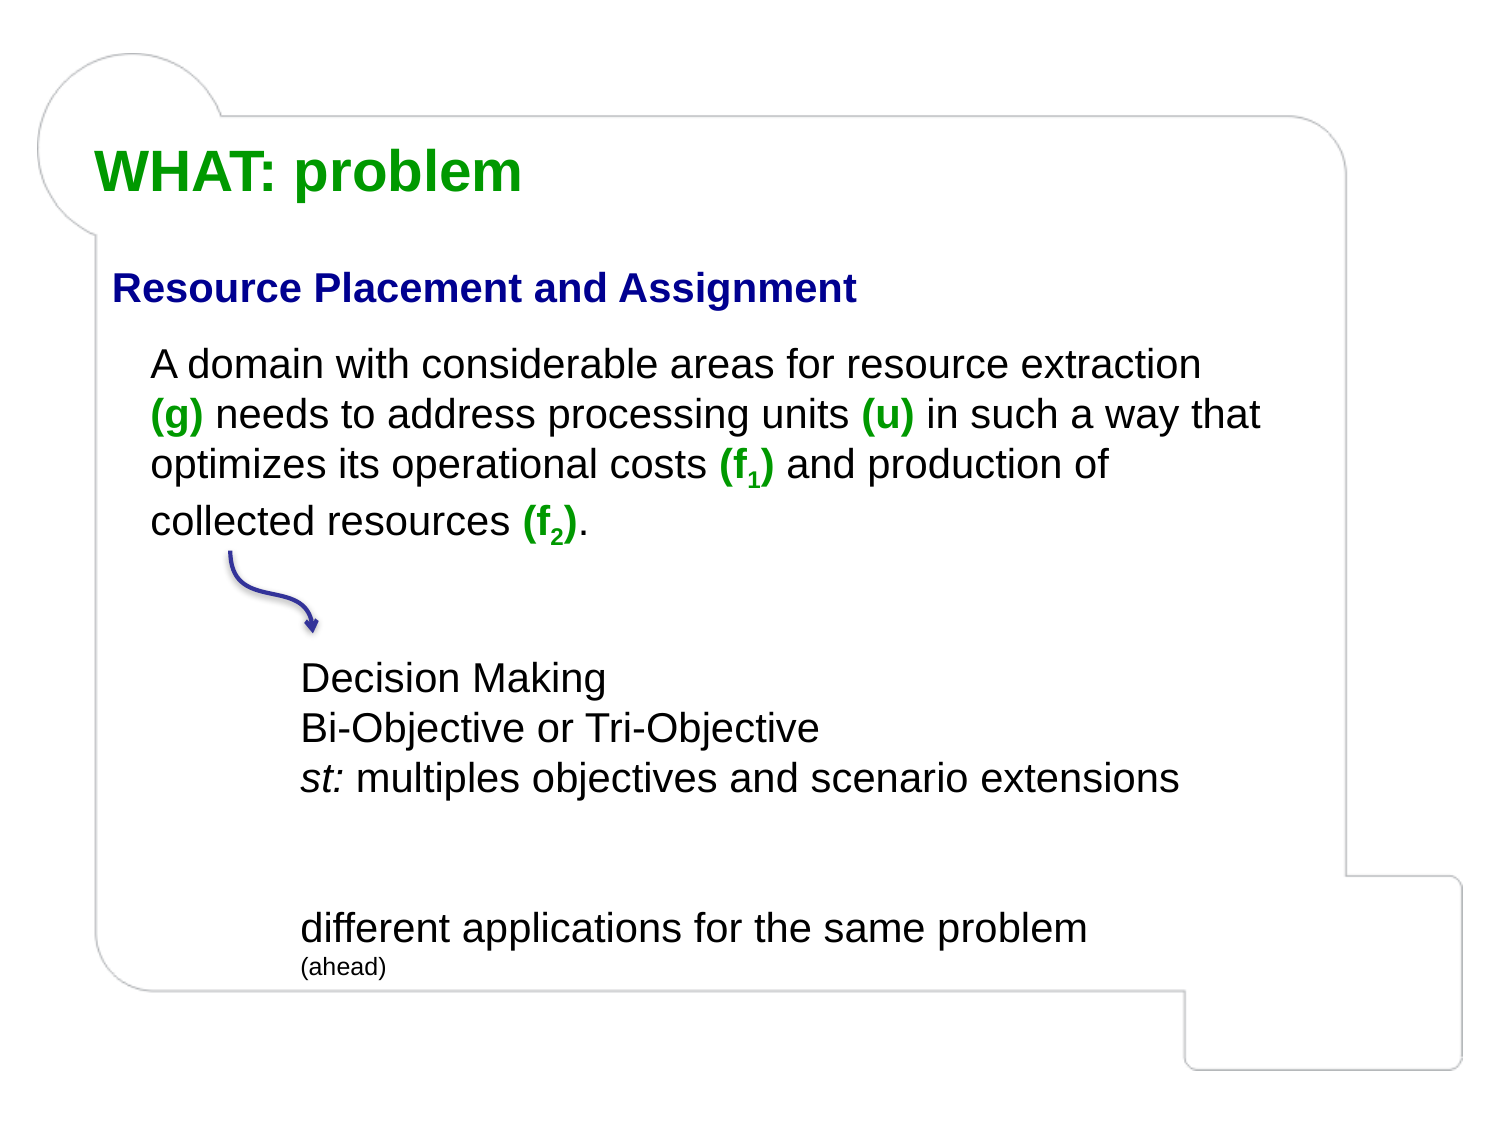

WHAT: problem
Resource Placement and Assignment

A domain with considerable areas for resource extraction (g) needs to address processing units (u) in such a way that optimizes its operational costs (f1) and production of collected resources (f2).

	Decision Making
	Bi-Objective or Tri-Objective
	st: multiples objectives and scenario extensions

	different applications for the same problem
	(ahead)